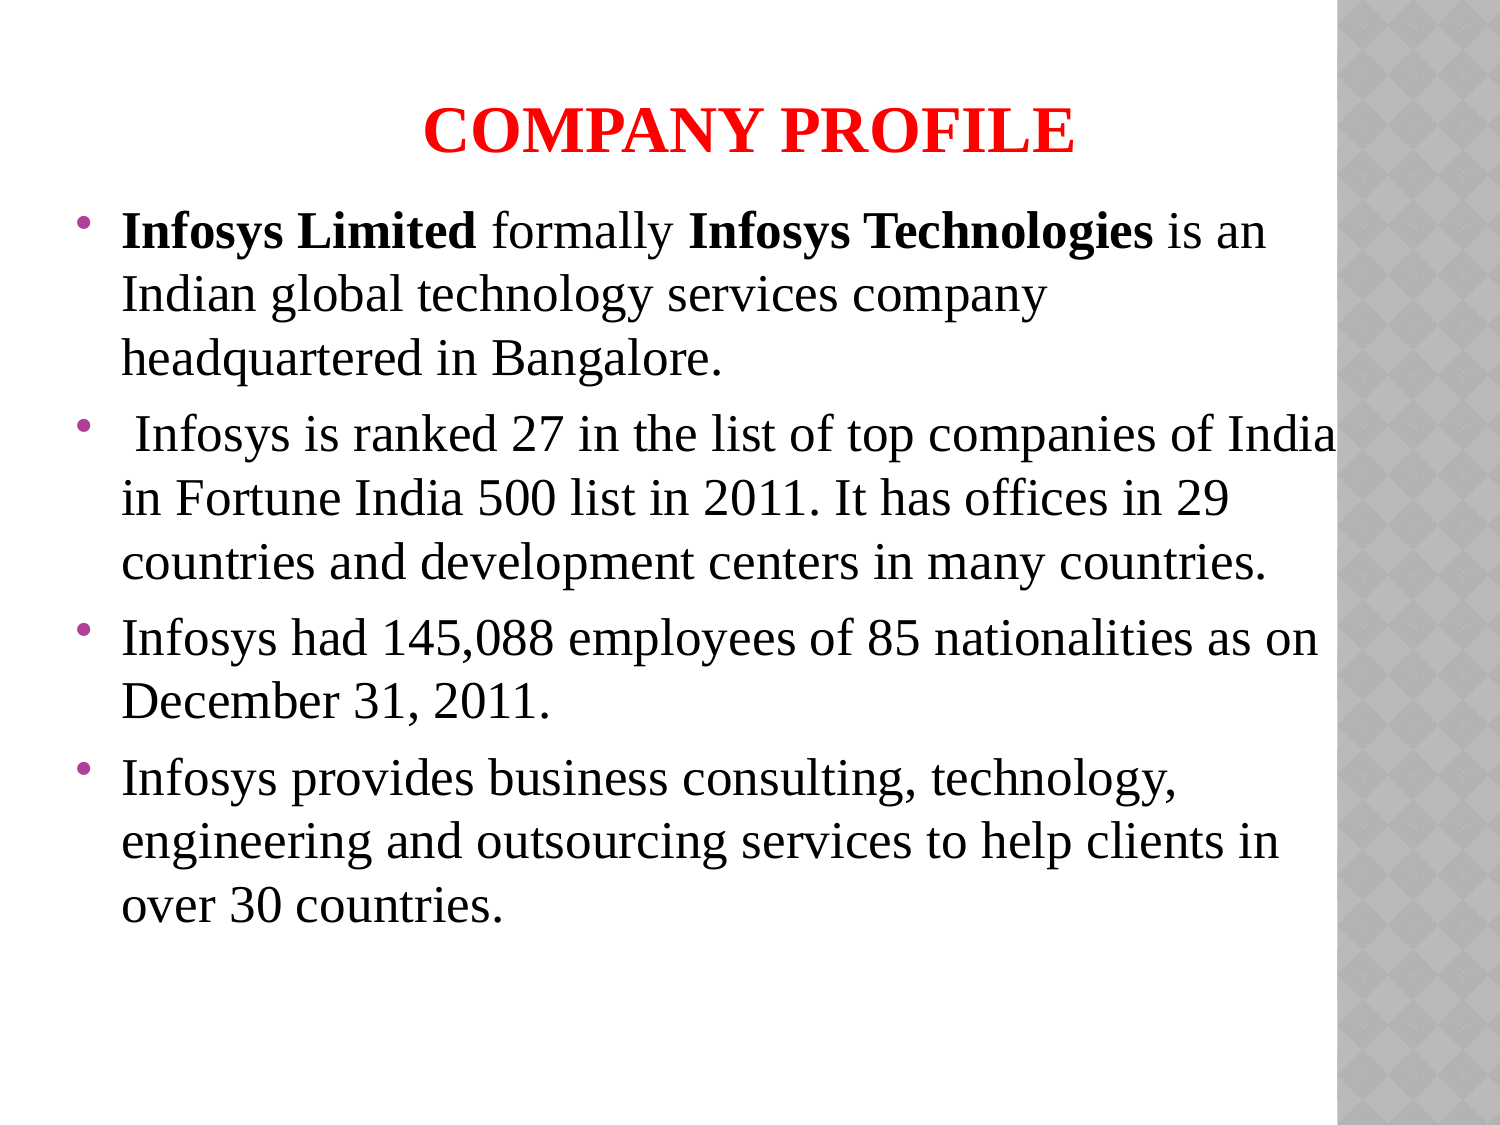

# Company Profile
Infosys Limited formally Infosys Technologies is an Indian global technology services company headquartered in Bangalore.
 Infosys is ranked 27 in the list of top companies of India in Fortune India 500 list in 2011. It has offices in 29 countries and development centers in many countries.
Infosys had 145,088 employees of 85 nationalities as on December 31, 2011.
Infosys provides business consulting, technology, engineering and outsourcing services to help clients in over 30 countries.